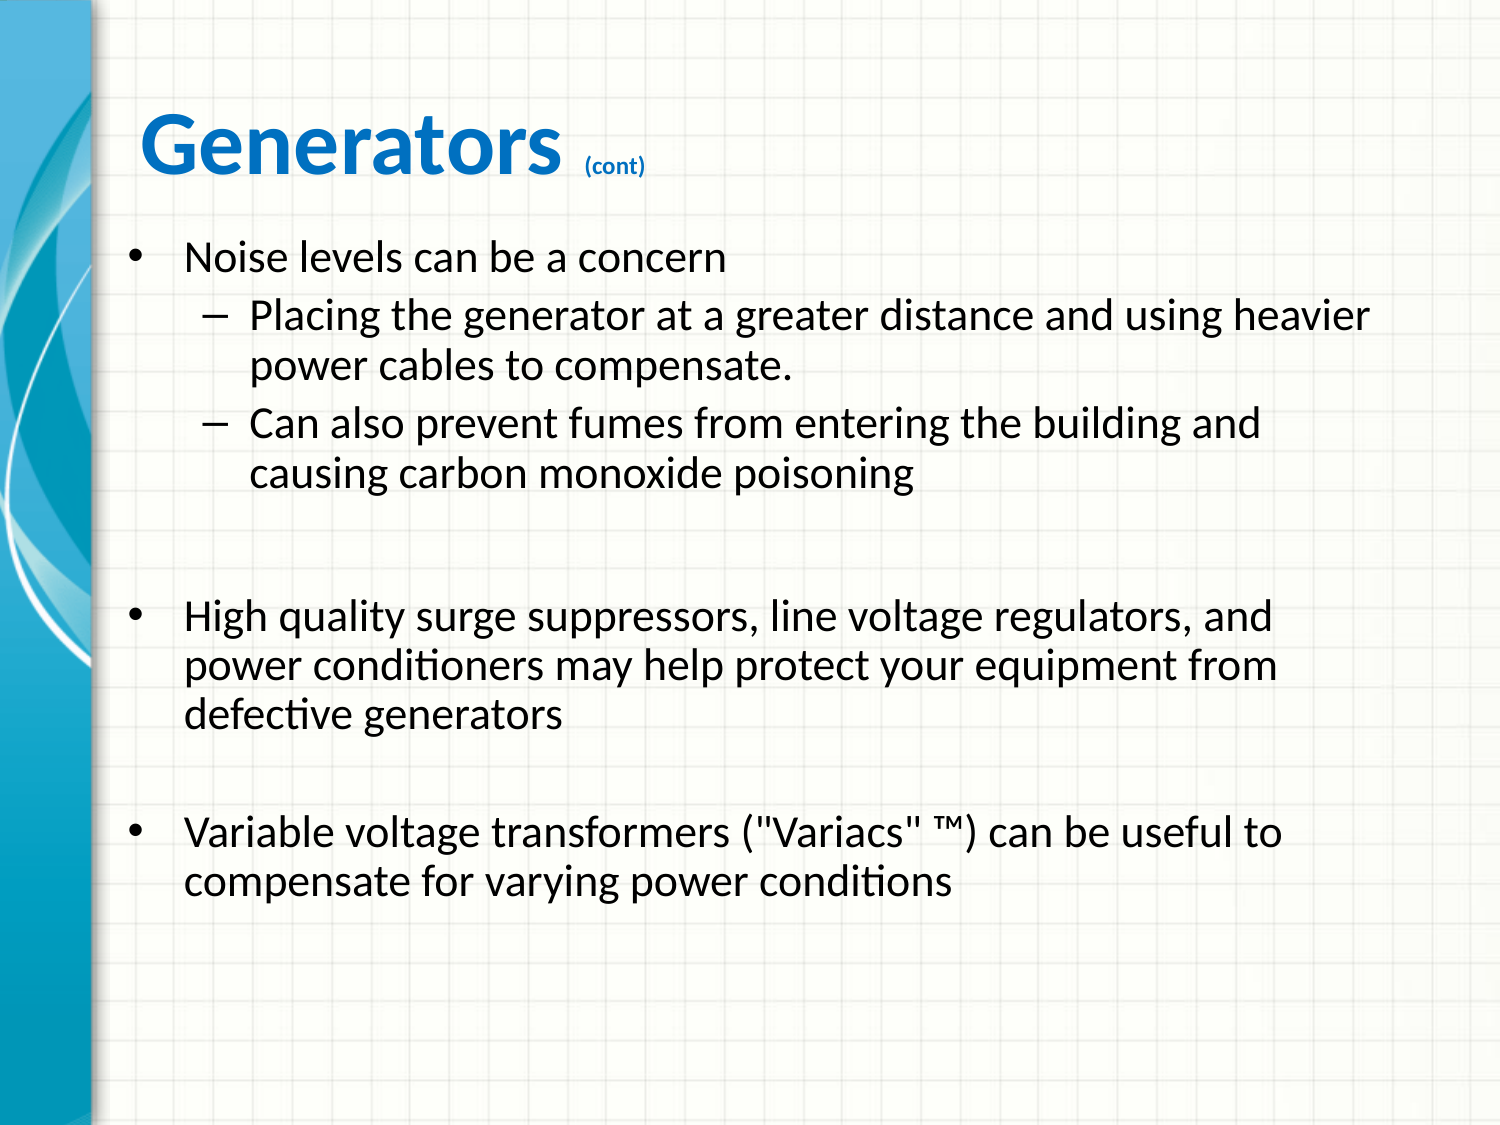

# Generators (cont)
Noise levels can be a concern
Placing the generator at a greater distance and using heavier power cables to compensate.
Can also prevent fumes from entering the building and causing carbon monoxide poisoning

High quality surge suppressors, line voltage regulators, and power conditioners may help protect your equipment from defective generators

Variable voltage transformers ("Variacs" ™) can be useful to compensate for varying power conditions